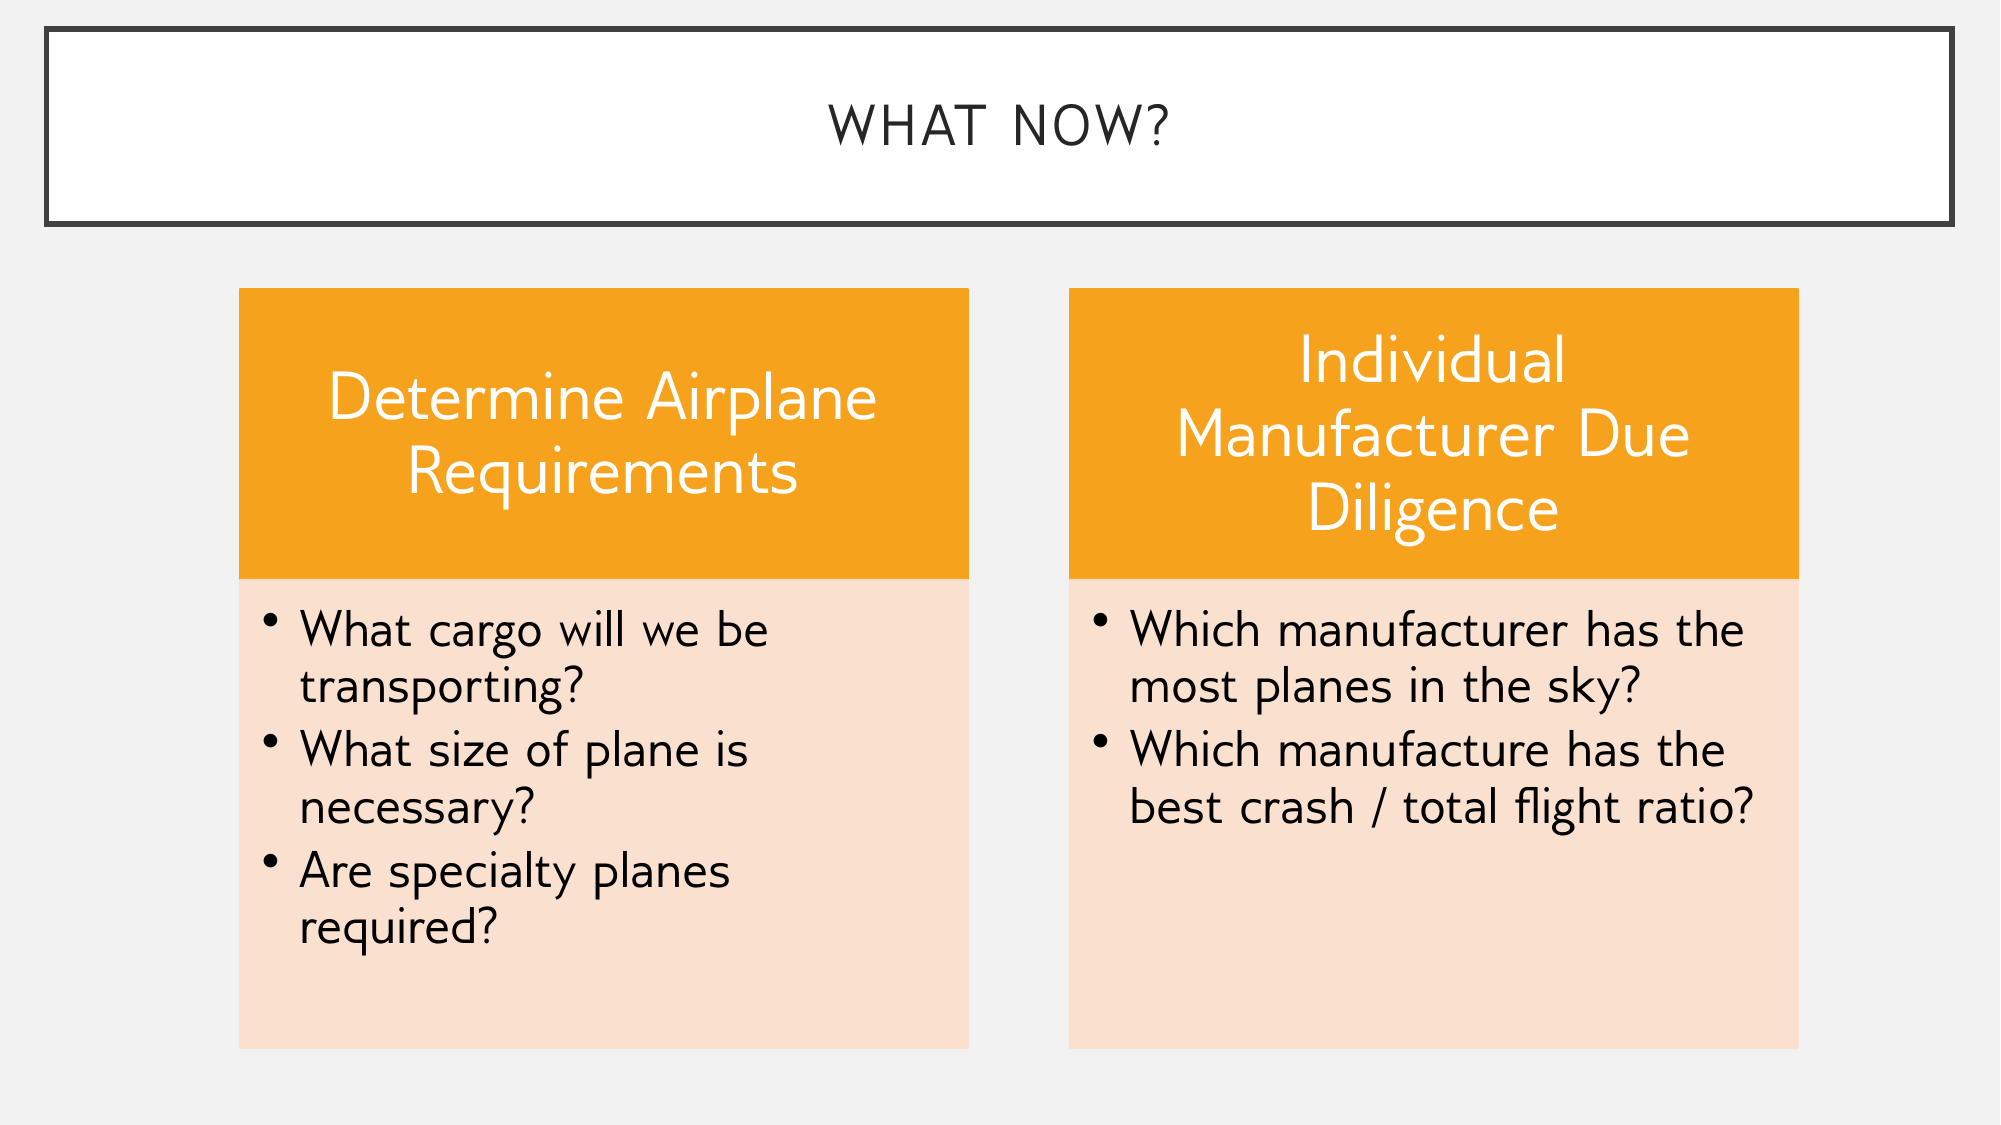

# What now?
Determine Airplane Requirements
What cargo will we be transporting?
What size of plane is necessary?
Are specialty planes required?
Individual Manufacturer Due Diligence
Which manufacturer has the most planes in the sky?
Which manufacture has the best crash / total flight ratio?